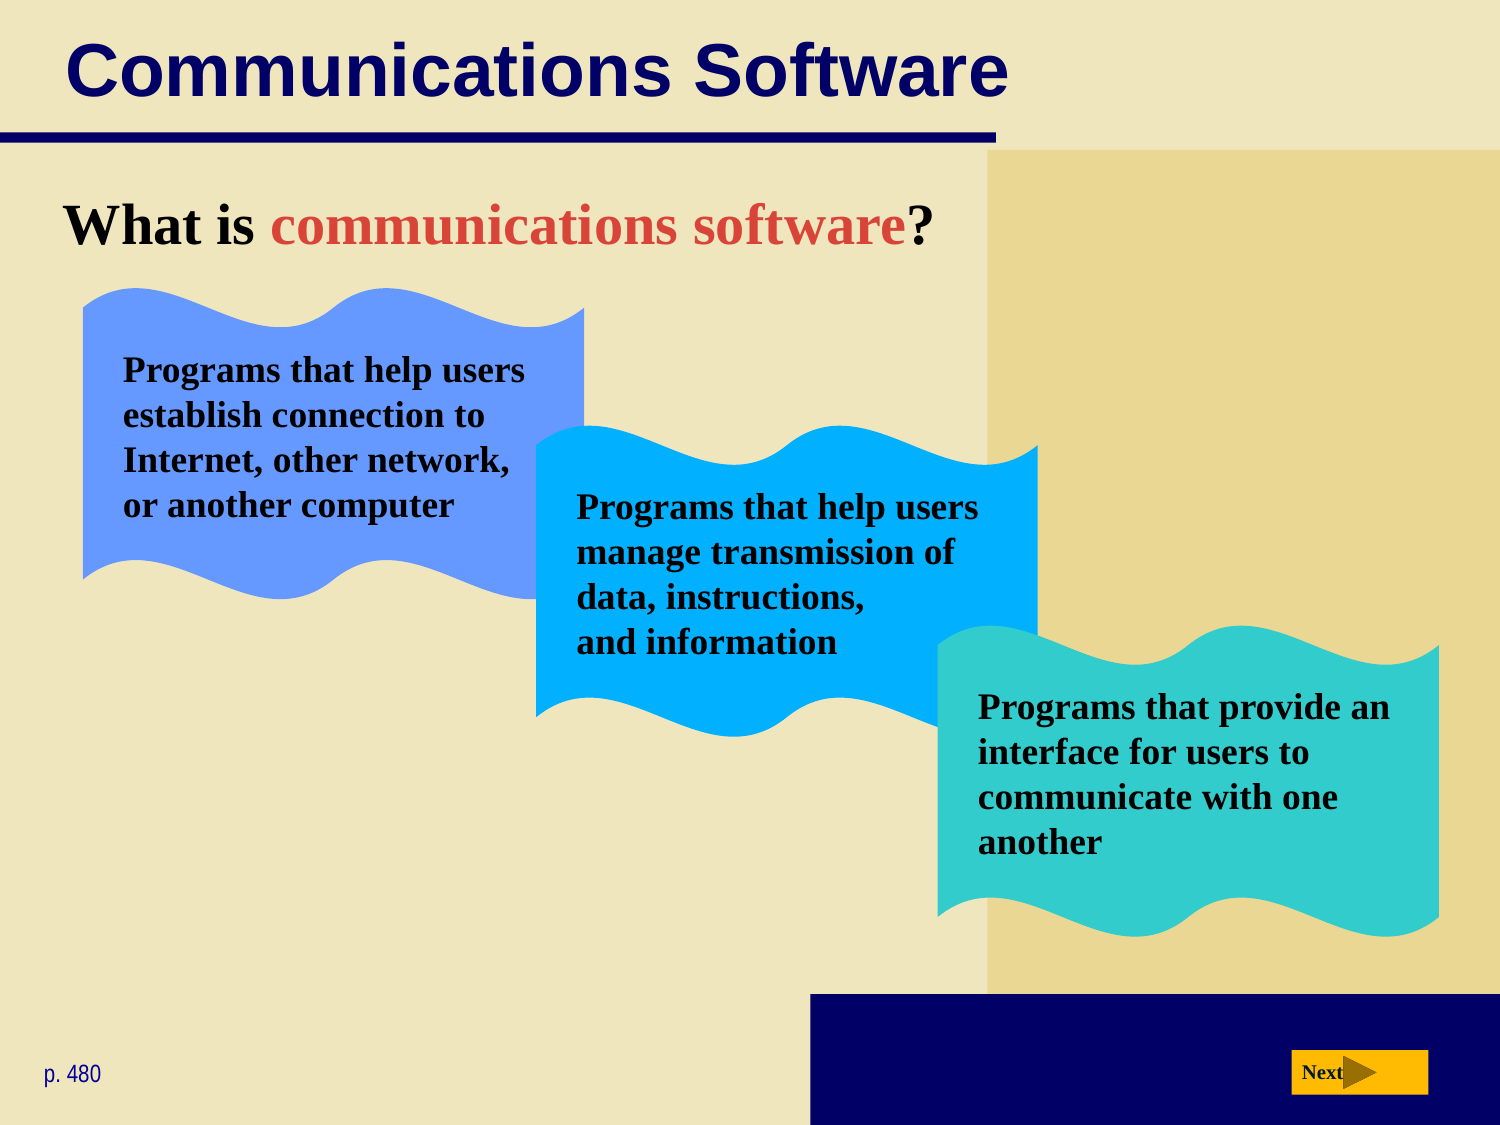

# Communications Software
What is communications software?

Programs that help users
establish connection to
Internet, other network,
or another computer

Programs that help users
manage transmission of
data, instructions,
and information

Programs that provide an
interface for users to
communicate with one
another
p. 480

Next